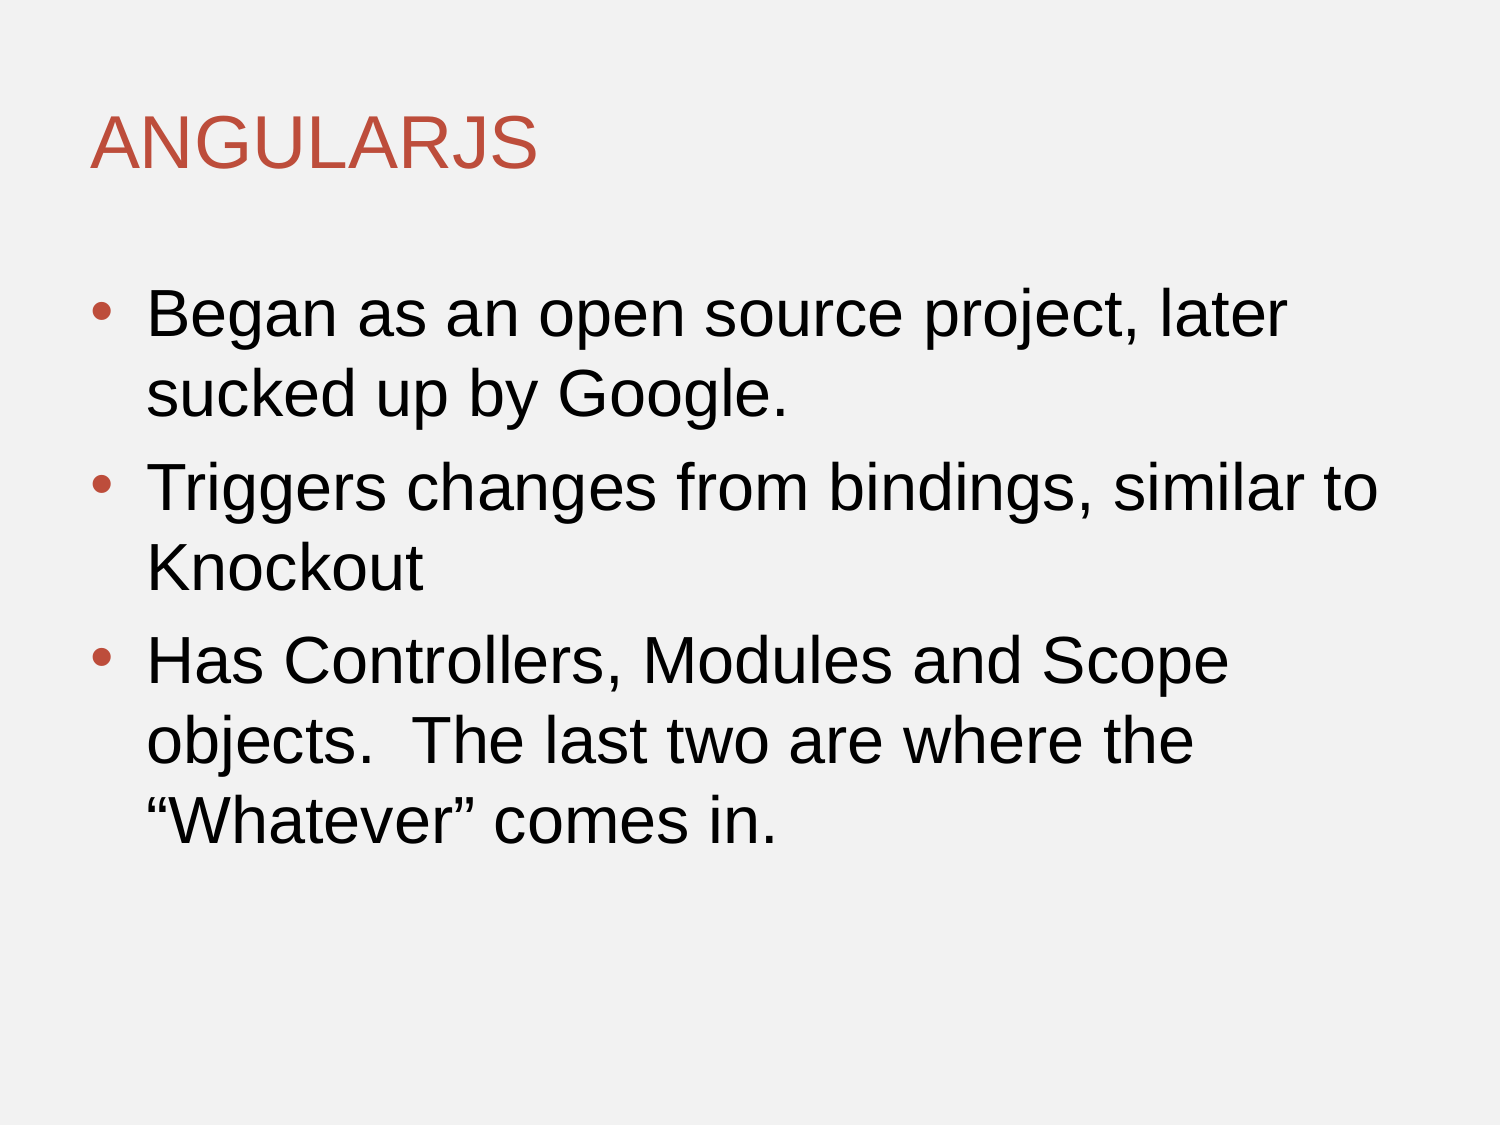

# AngularJS
Began as an open source project, later sucked up by Google.
Triggers changes from bindings, similar to Knockout
Has Controllers, Modules and Scope objects.  The last two are where the “Whatever” comes in.